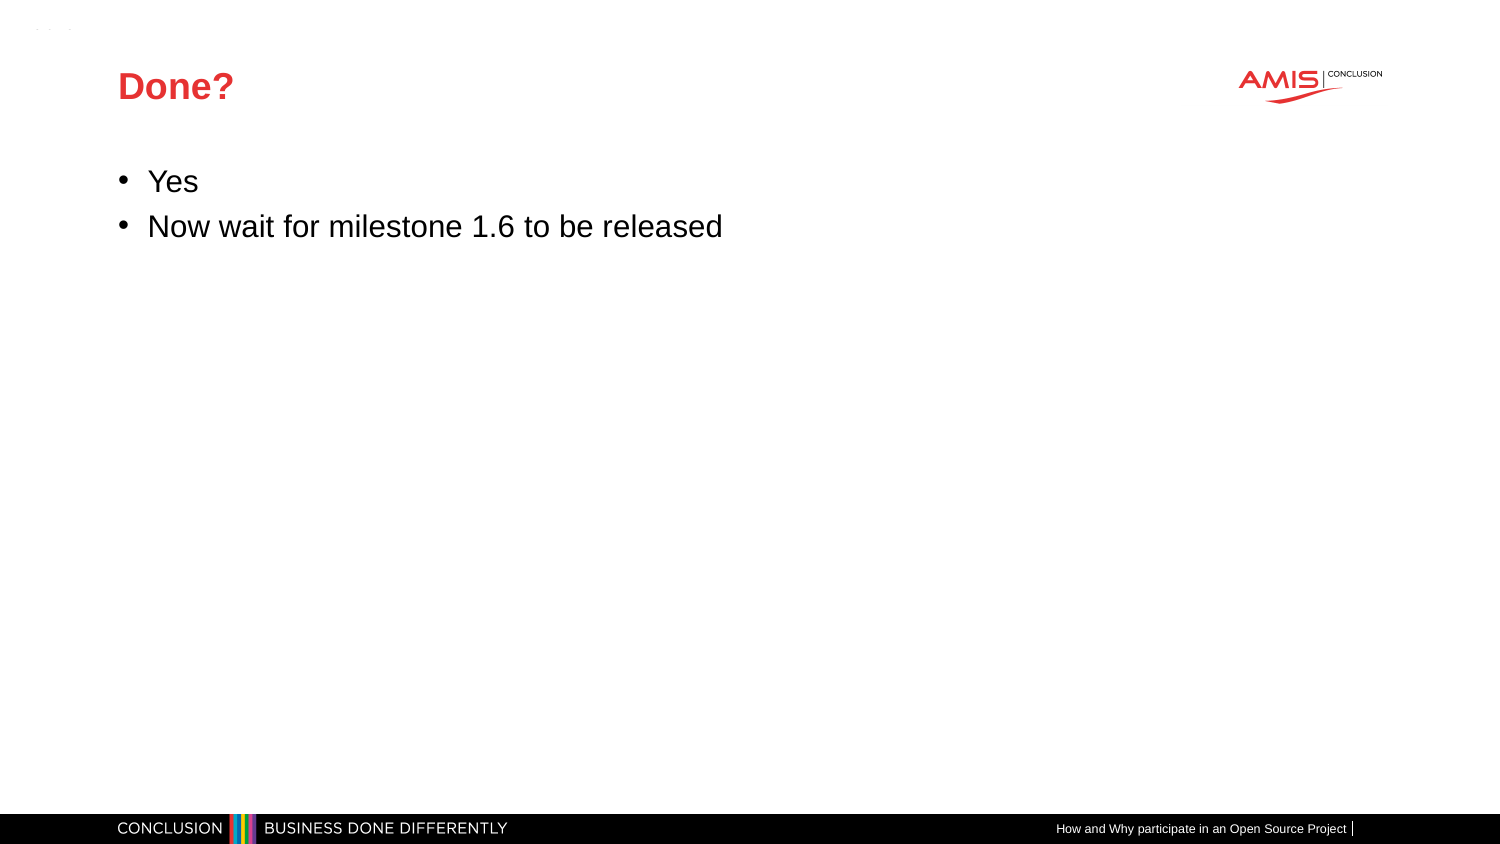

# Done?
Yes
Now wait for milestone 1.6 to be released
How and Why participate in an Open Source Project